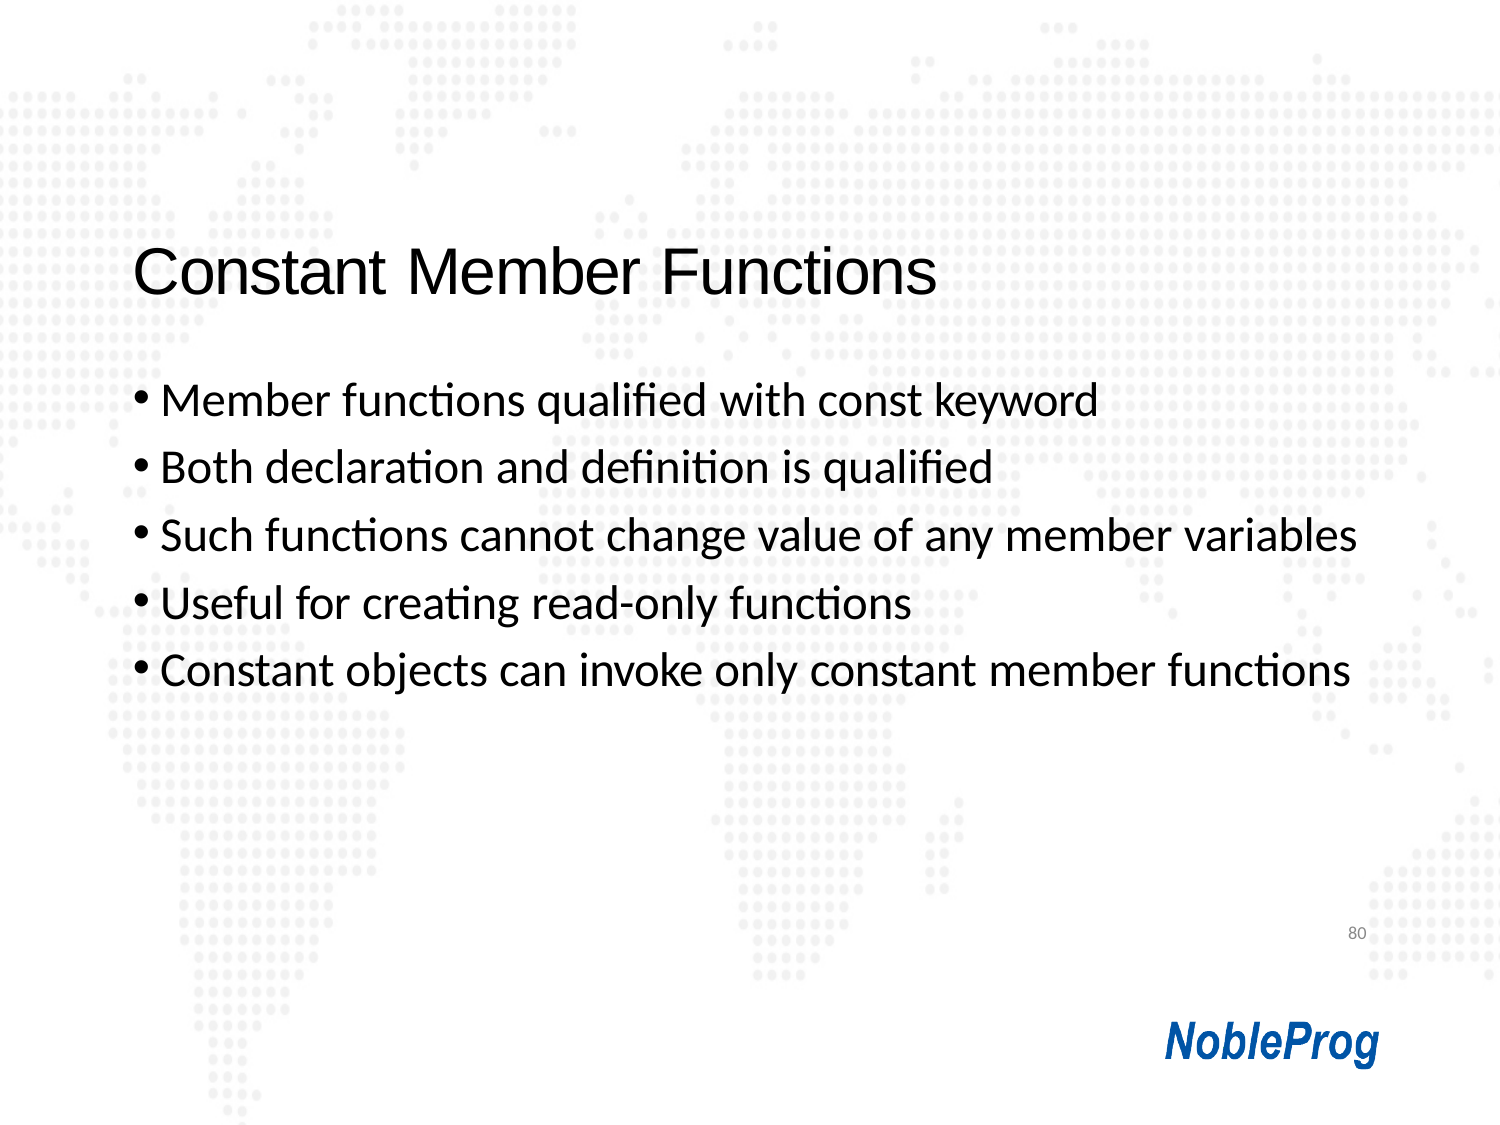

# Constant Member Functions
Member functions qualified with const keyword
Both declaration and definition is qualified
Such functions cannot change value of any member variables
Useful for creating read-only functions
Constant objects can invoke only constant member functions
80